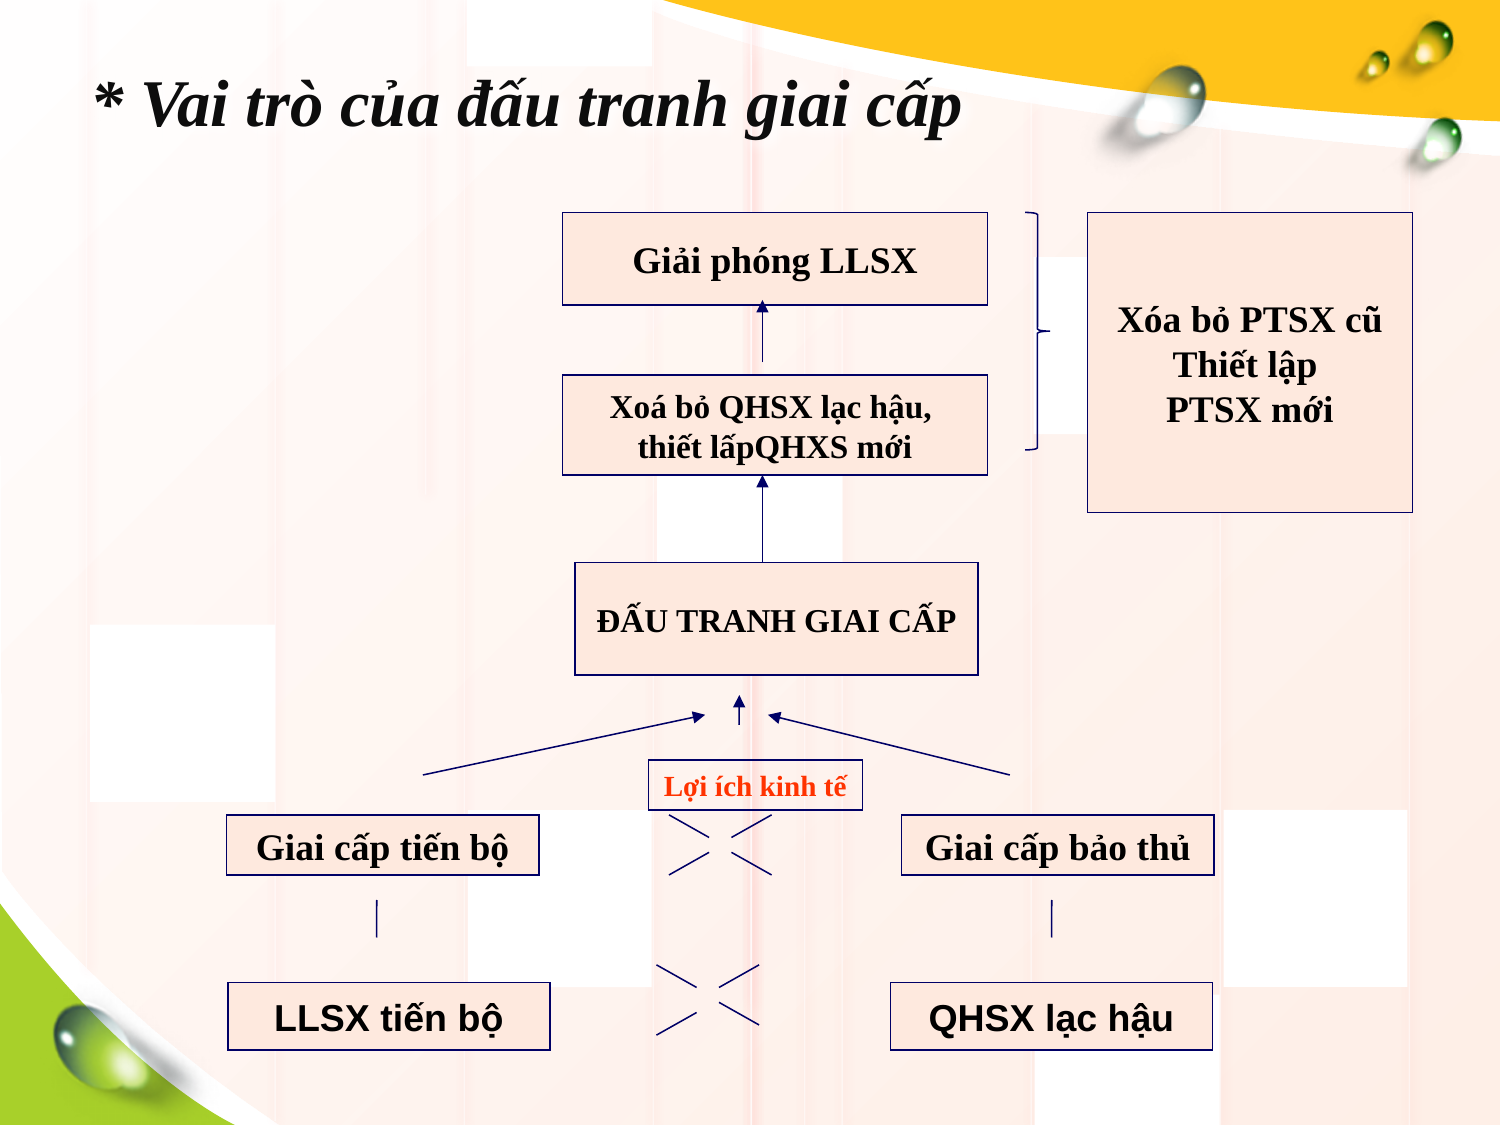

# * Vai trò của đấu tranh giai cấp
Giải phóng LLSX

Xóa bỏ PTSX cũ
Thiết lập
PTSX mới
Xoá bỏ QHSX lạc hậu,
thiết lấpQHXS mới
ĐẤU TRANH GIAI CẤP
Lợi ích kinh tế
Giai cấp tiến bộ
Giai cấp bảo thủ
LLSX tiến bộ
QHSX lạc hậu